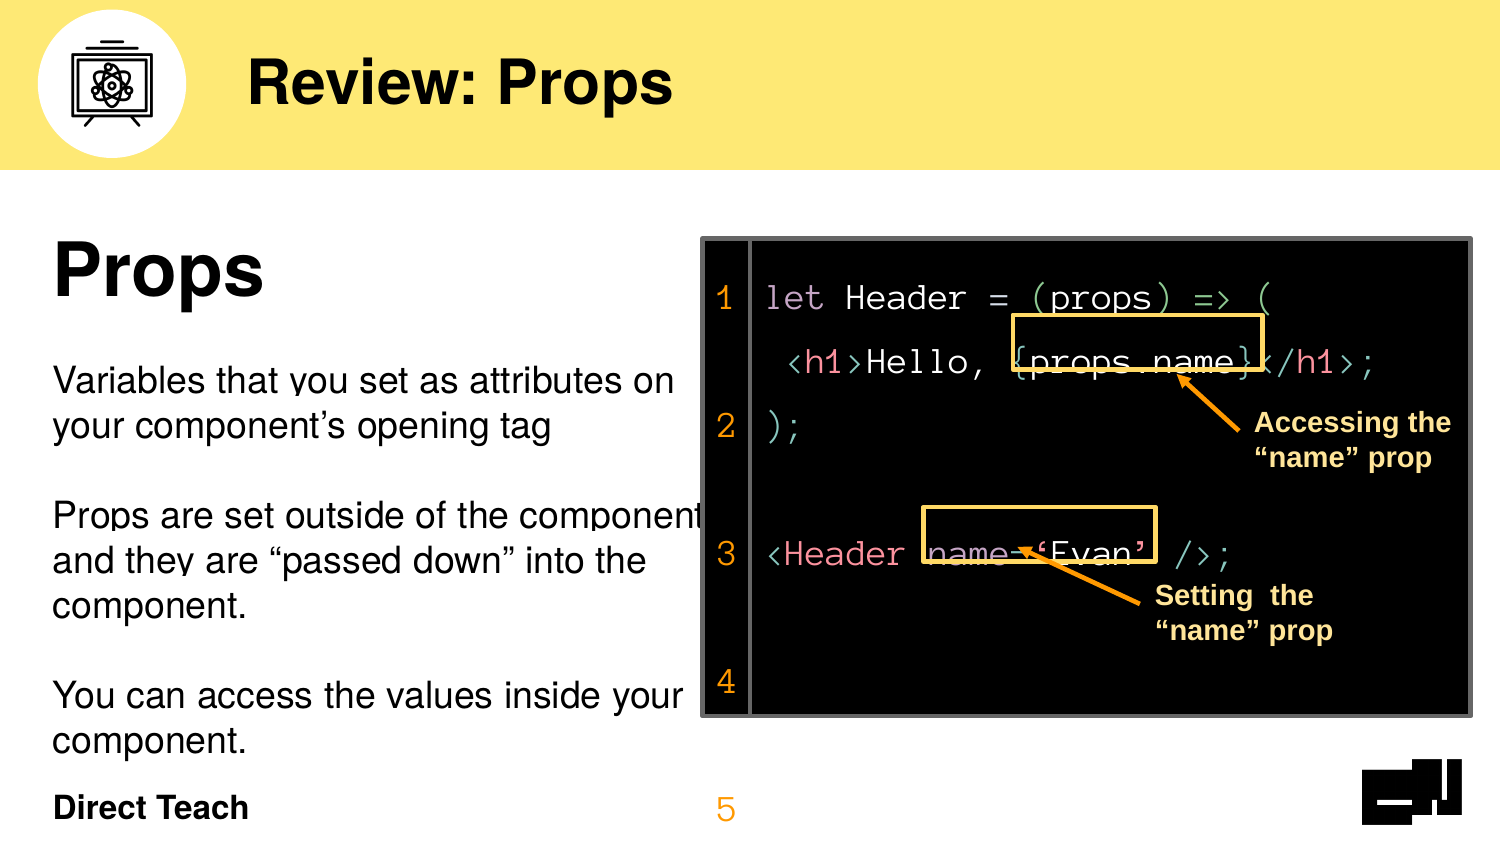

# Review: Props
Props
Variables that you set as attributes on your component’s opening tag
Props are set outside of the component and they are “passed down” into the component.
You can access the values inside your component.
1
2
3
4
5
6
7
let Header = (props) => (
 <h1>Hello, {props.name}</h1>;
);

<Header name=‘Evan’ />;

Accessing the “name” prop

Setting  the “name” prop